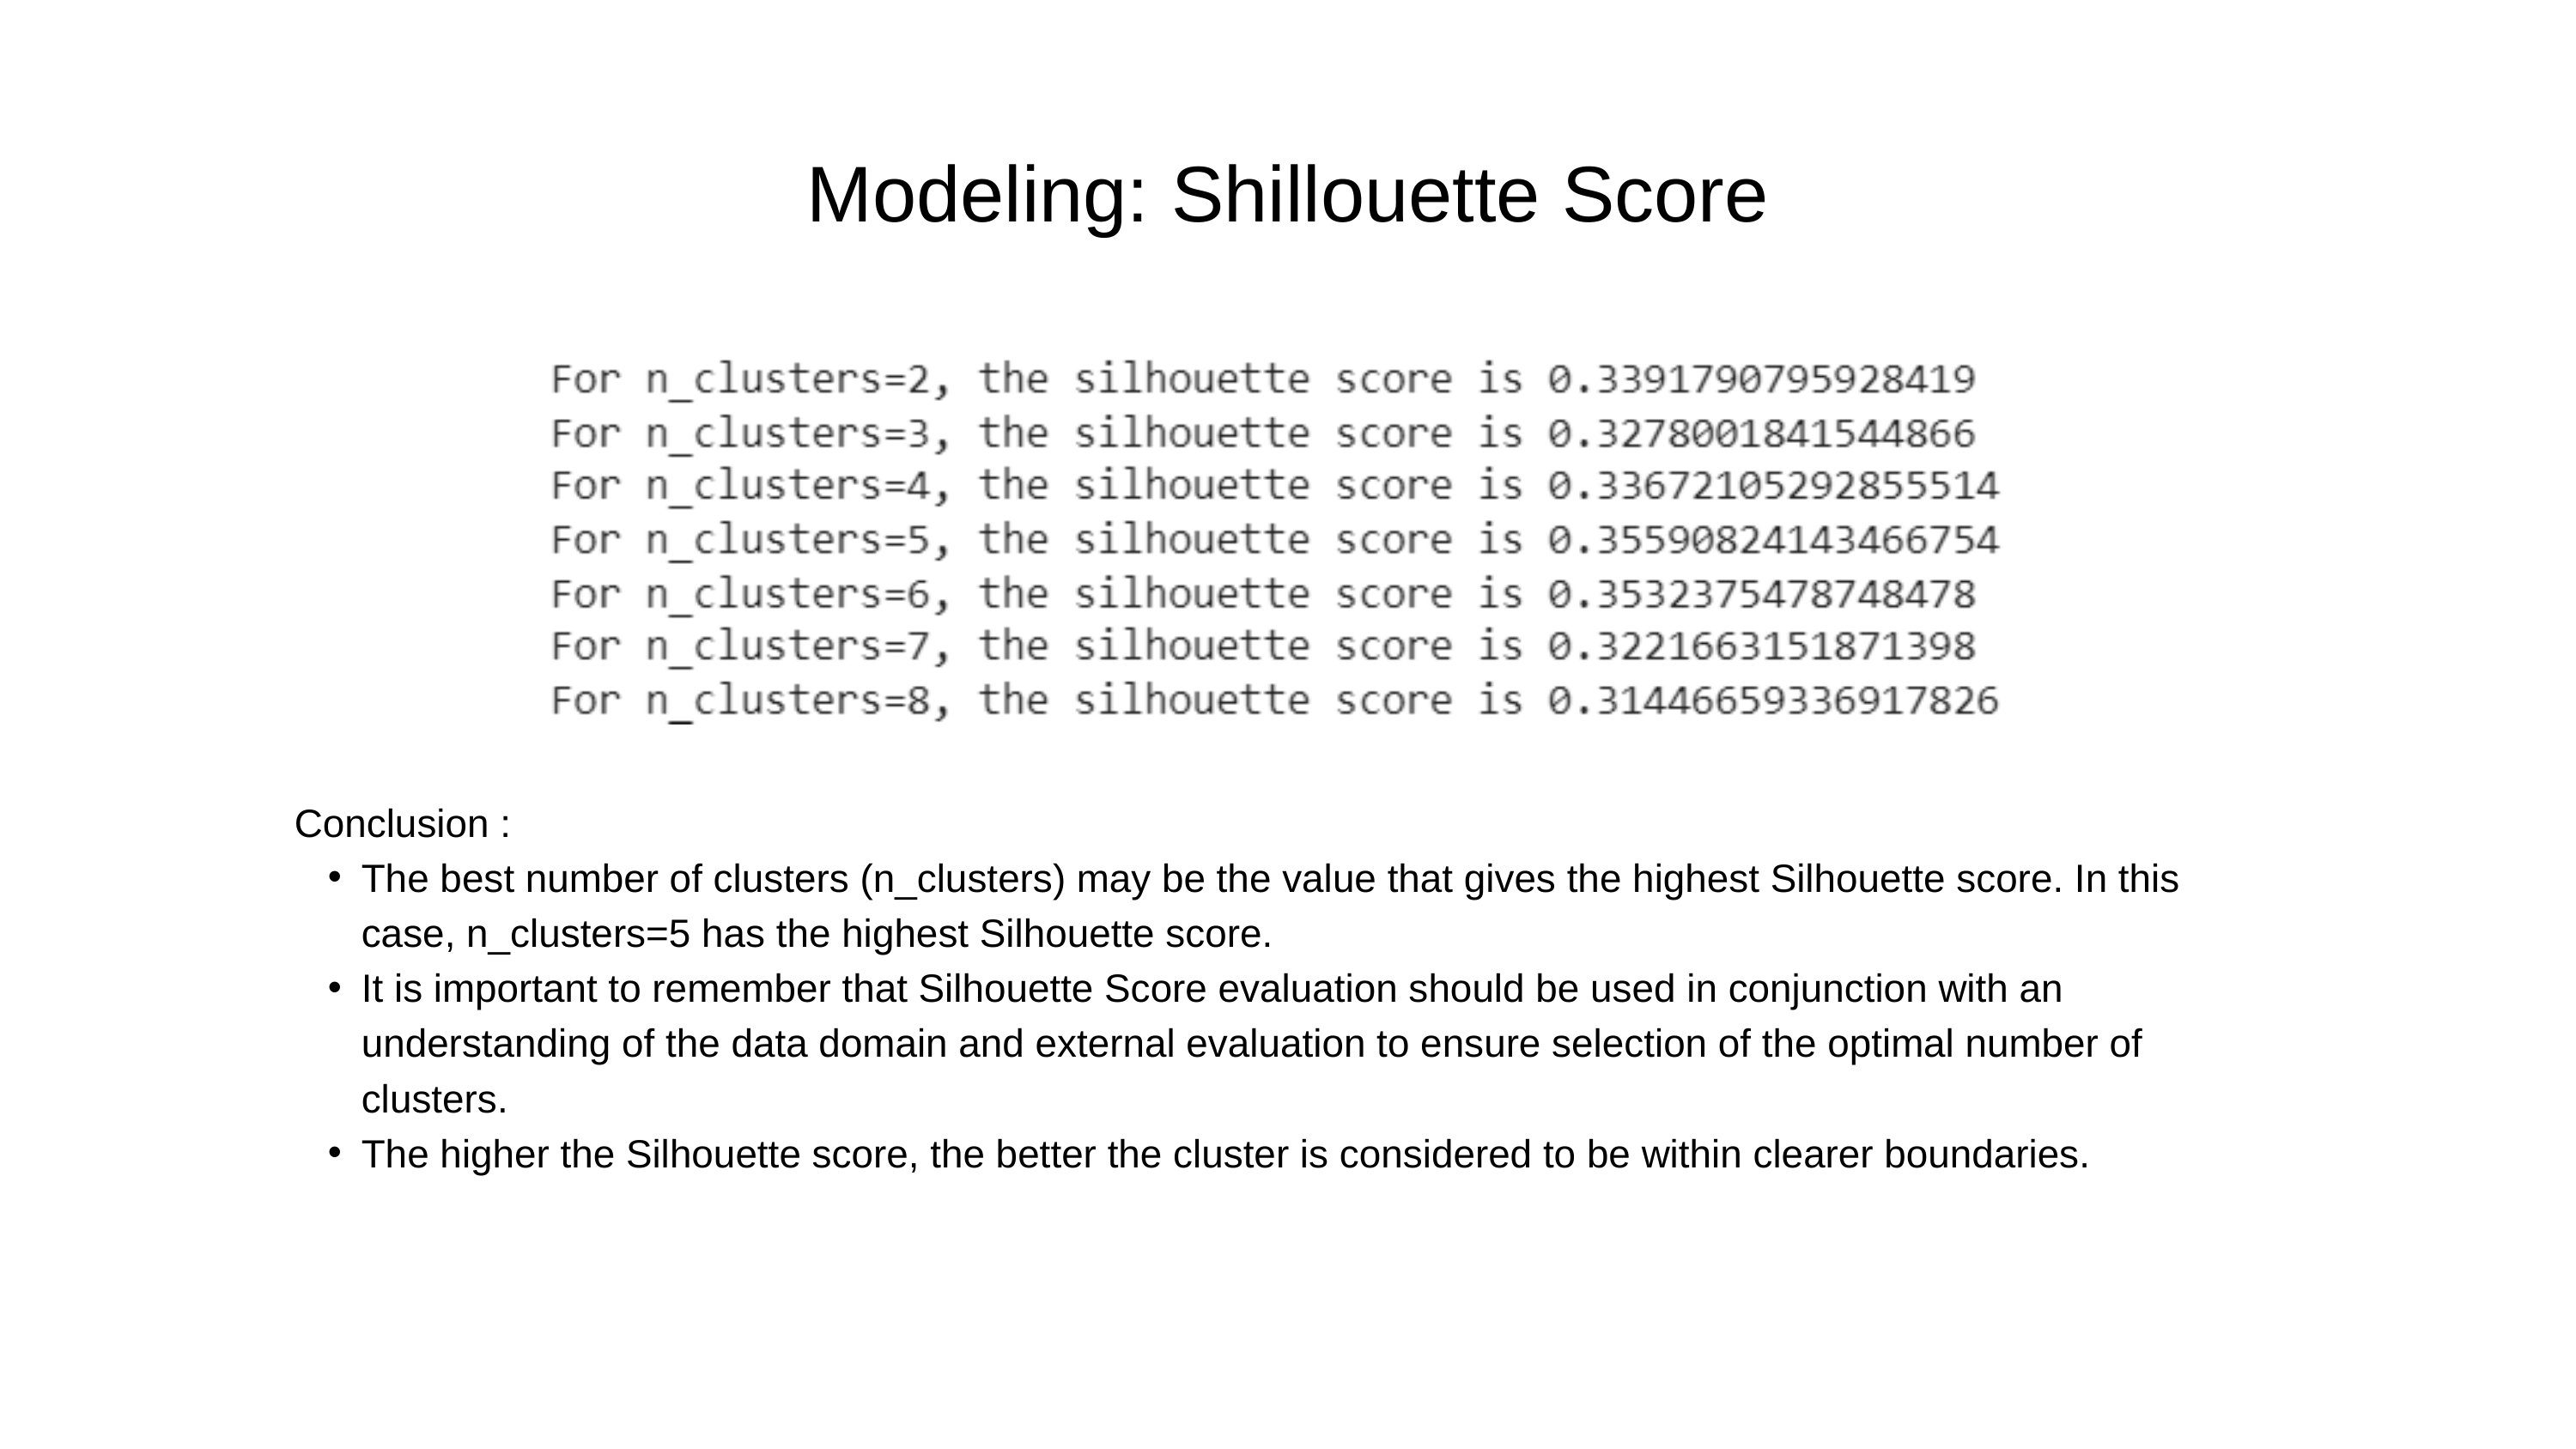

Modeling: Shillouette Score

Conclusion :
The best number of clusters (n_clusters) may be the value that gives the highest Silhouette score. In this case, n_clusters=5 has the highest Silhouette score.
It is important to remember that Silhouette Score evaluation should be used in conjunction with an understanding of the data domain and external evaluation to ensure selection of the optimal number of clusters.
The higher the Silhouette score, the better the cluster is considered to be within clearer boundaries.